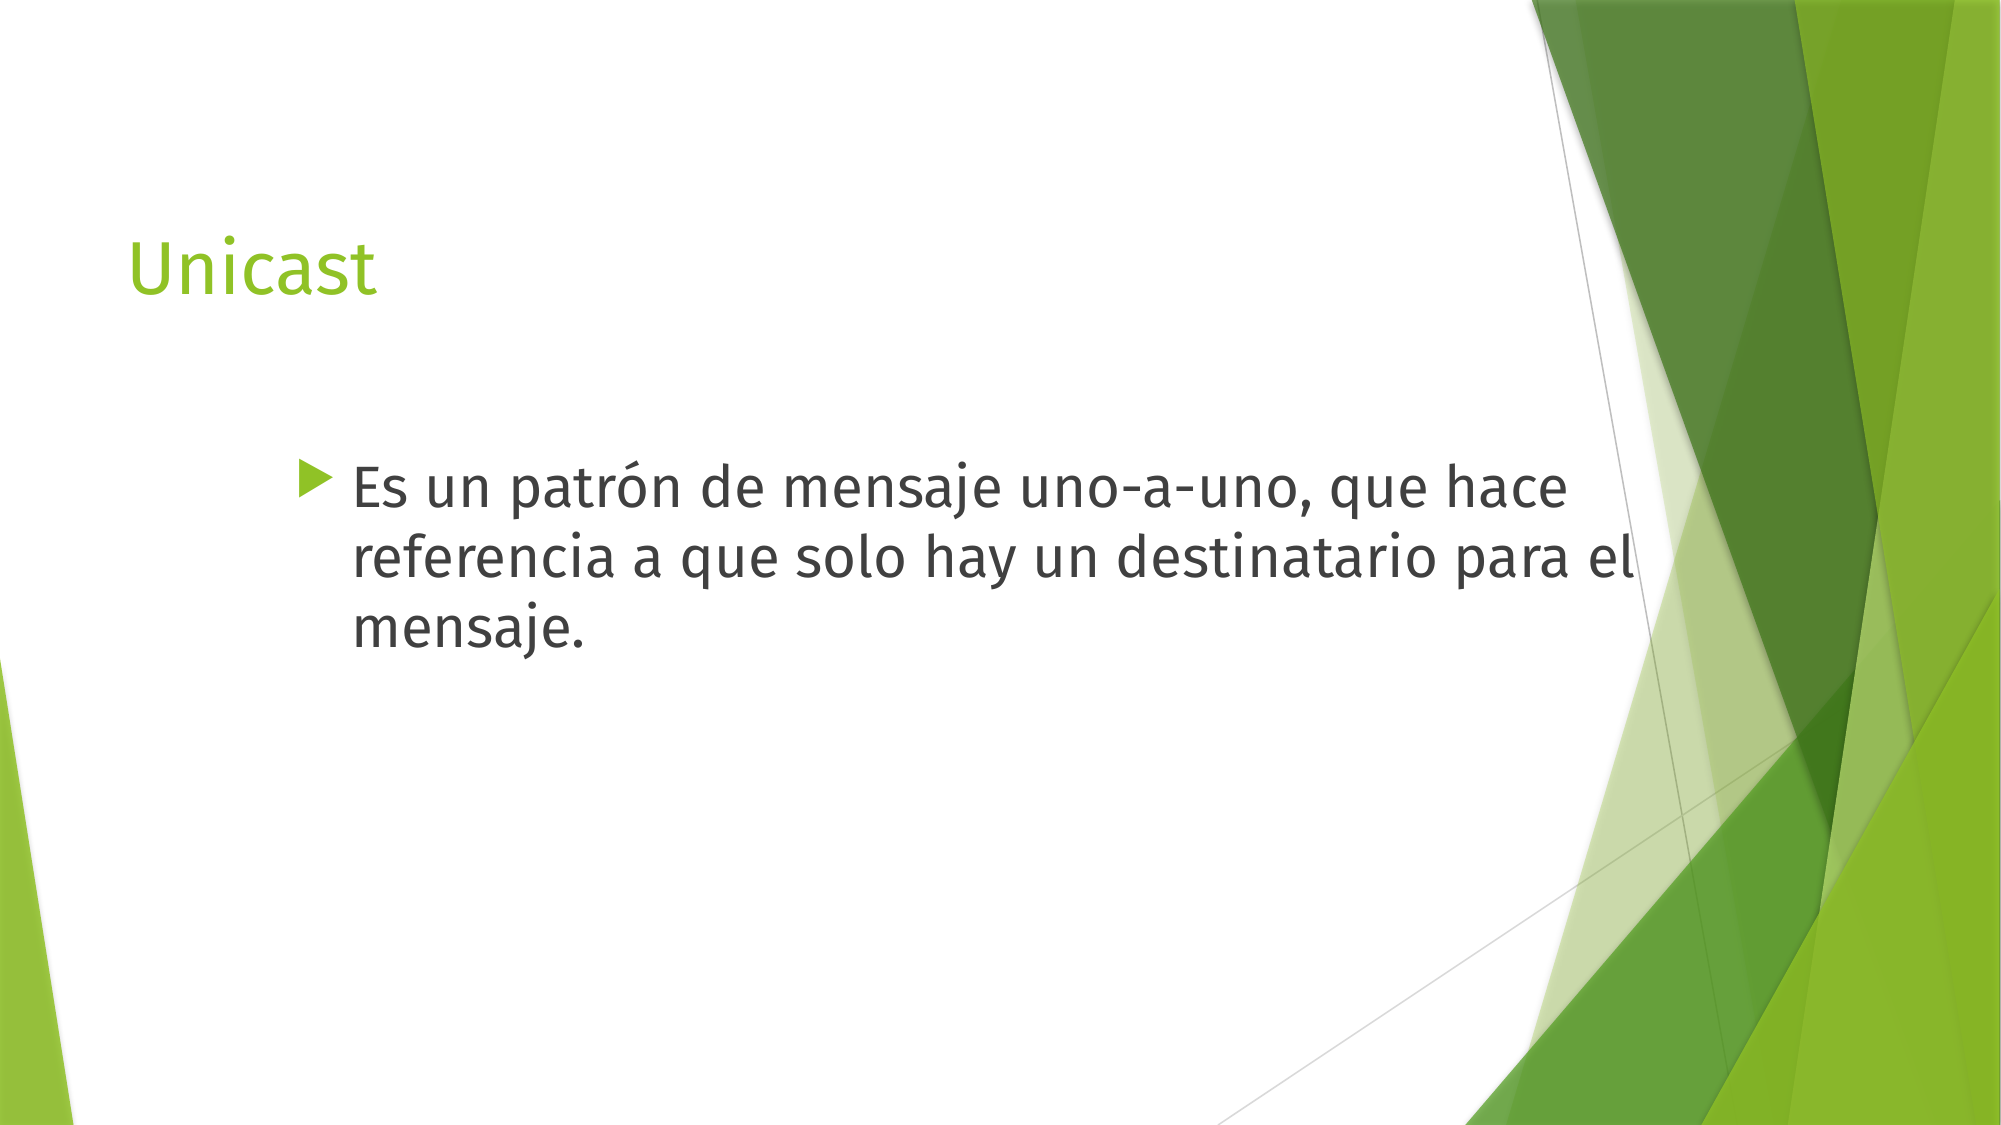

# Unicast
Es un patrón de mensaje uno-a-uno, que hace referencia a que solo hay un destinatario para el mensaje.